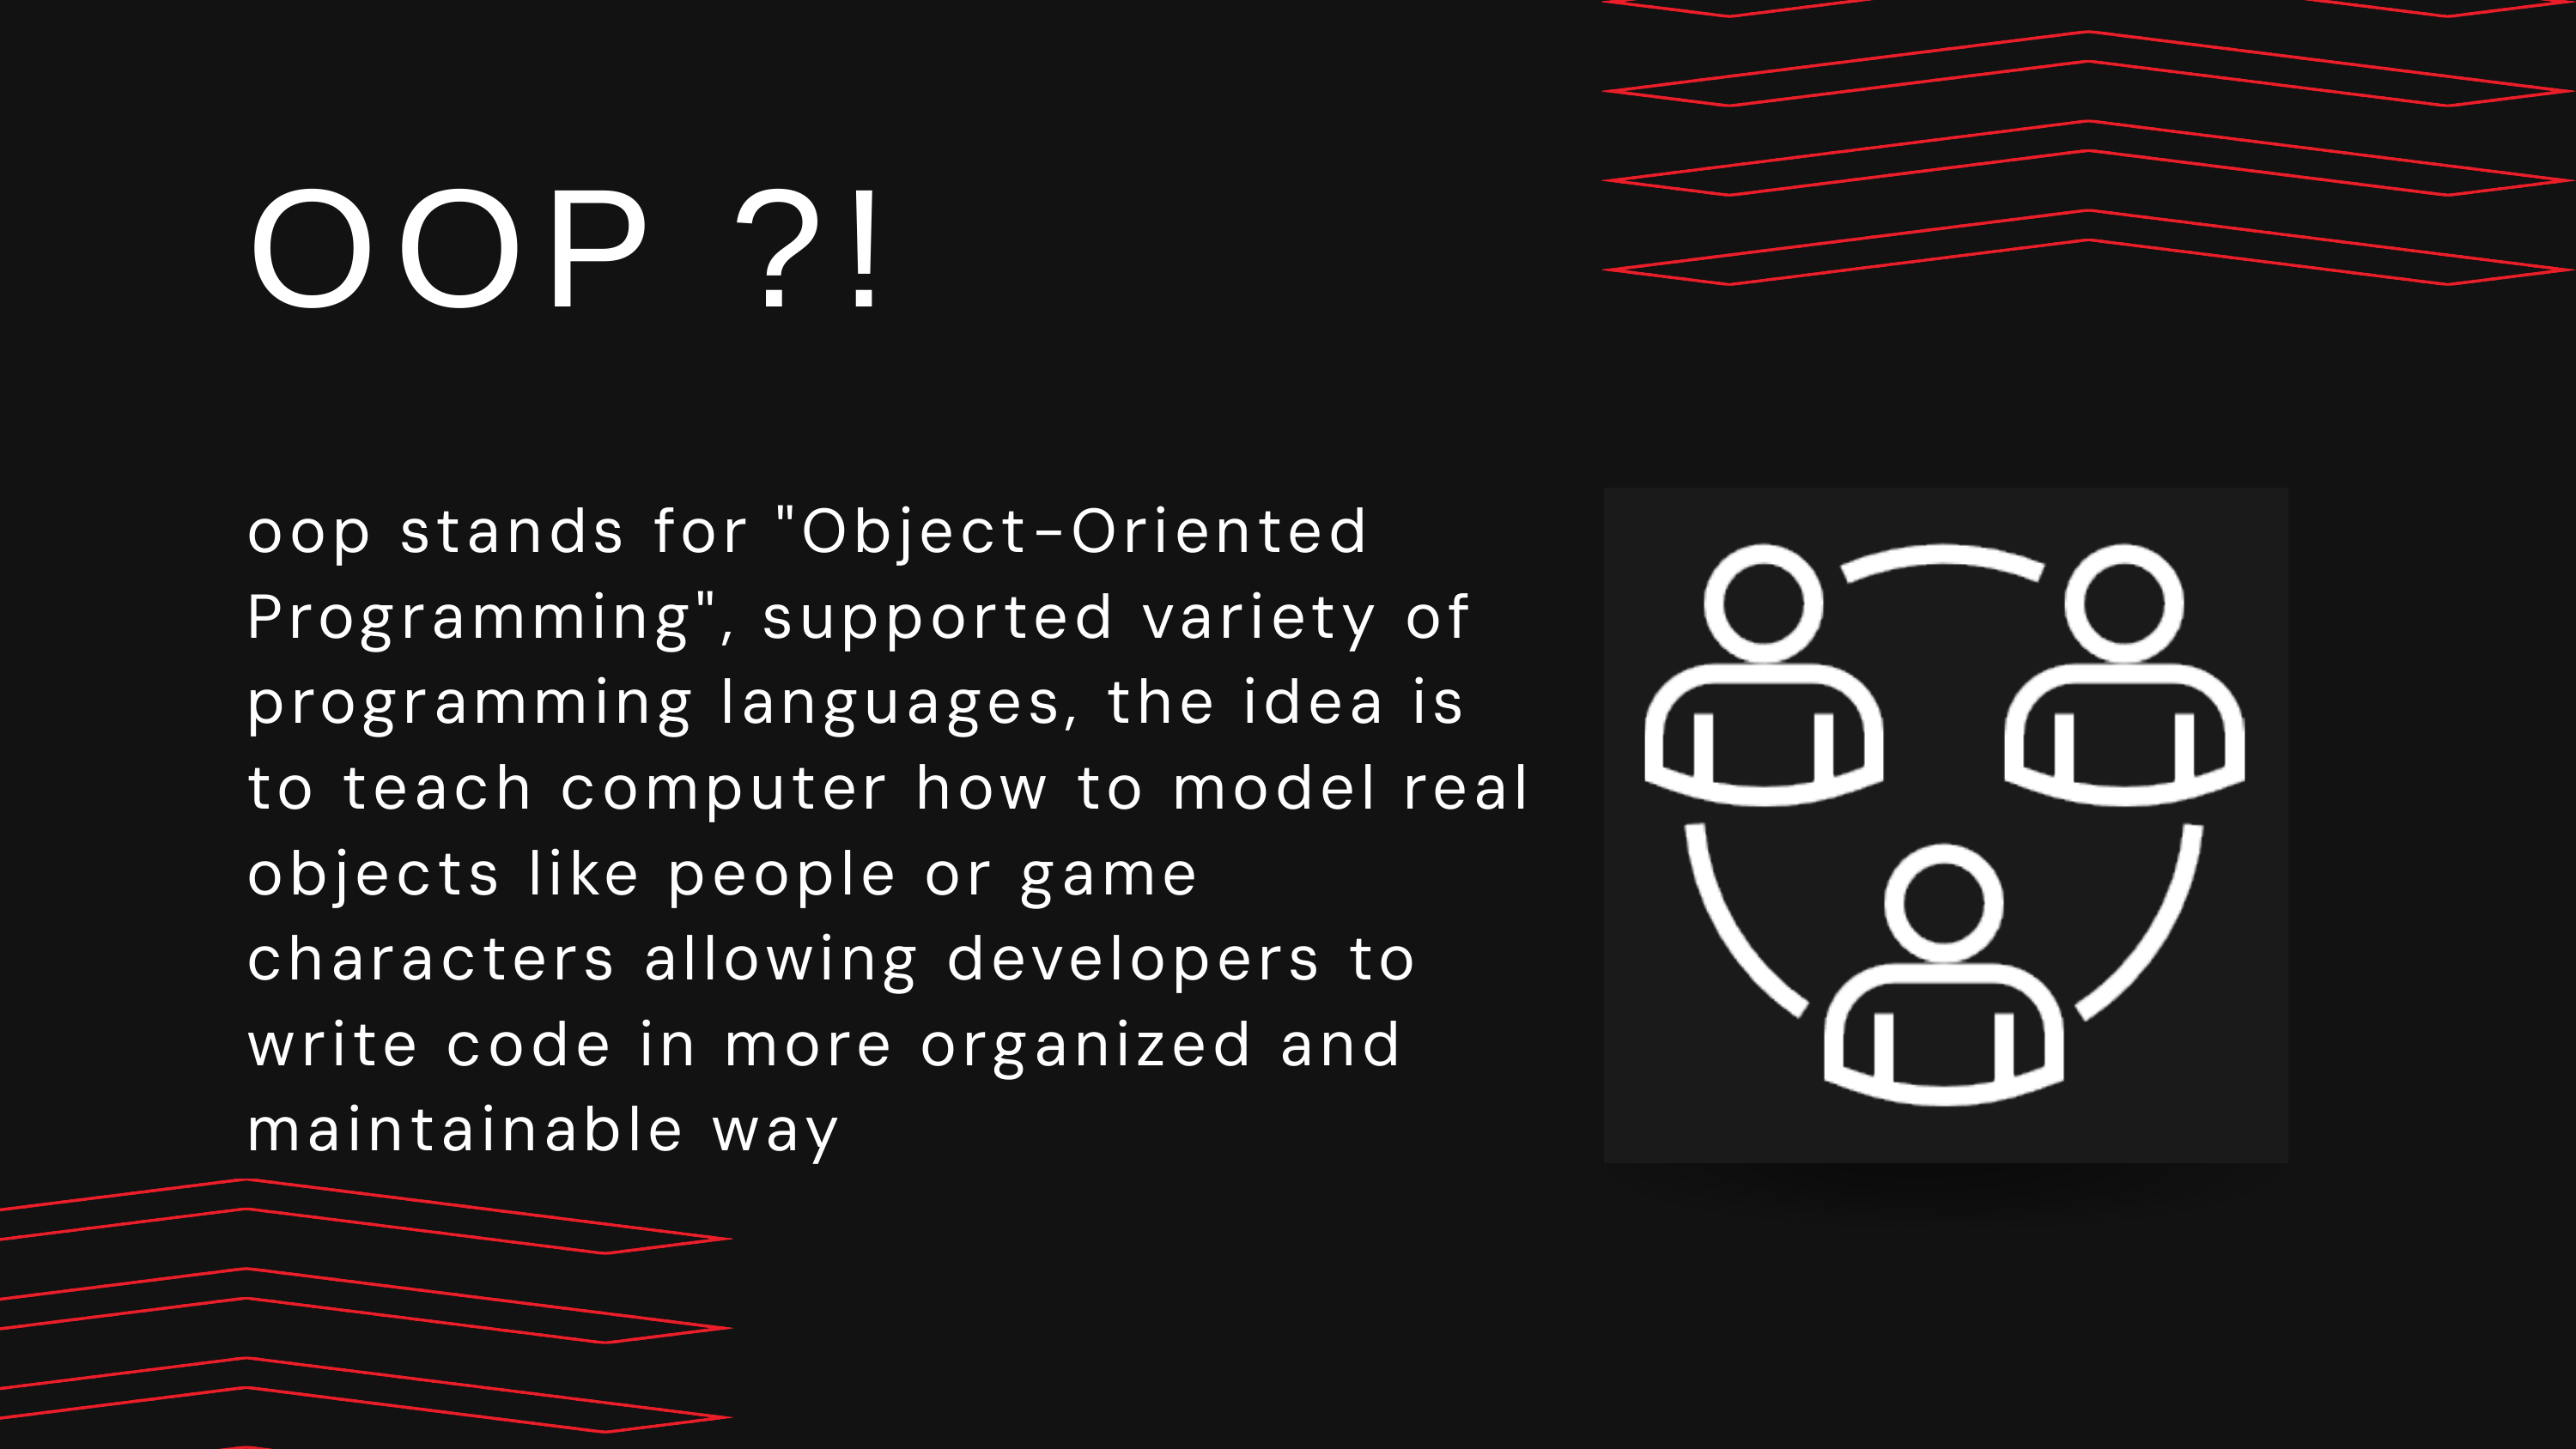

OOP ?!
oop stands for "Object-Oriented Programming", supported variety of programming languages, the idea is to teach computer how to model real objects like people or game characters allowing developers to write code in more organized and maintainable way